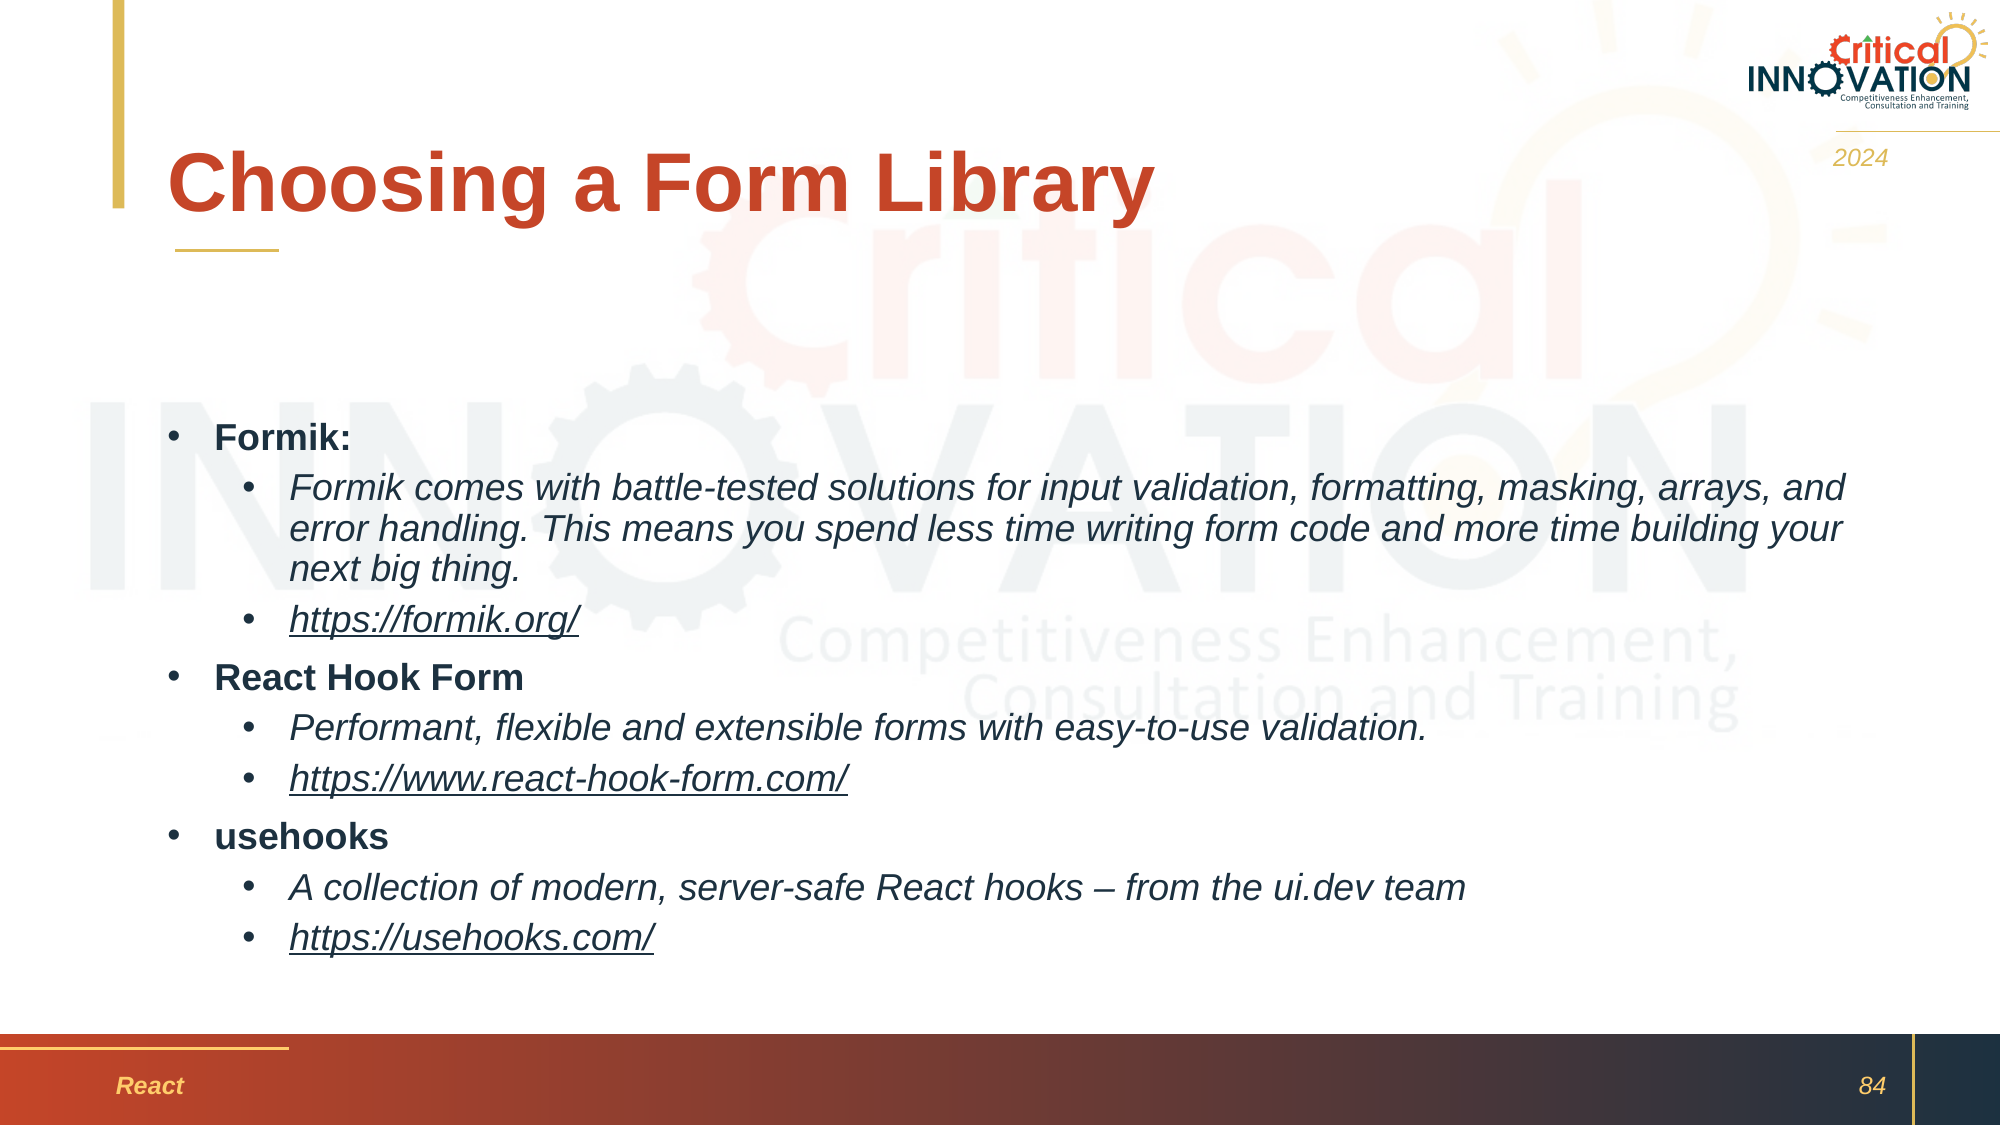

# Choosing a Form Library
2024

Formik:
Formik comes with battle-tested solutions for input validation, formatting, masking, arrays, and error handling. This means you spend less time writing form code and more time building your next big thing.
https://formik.org/
React Hook Form
Performant, flexible and extensible forms with easy-to-use validation.
https://www.react-hook-form.com/
usehooks
A collection of modern, server-safe React hooks – from the ui.dev team
https://usehooks.com/
React
84